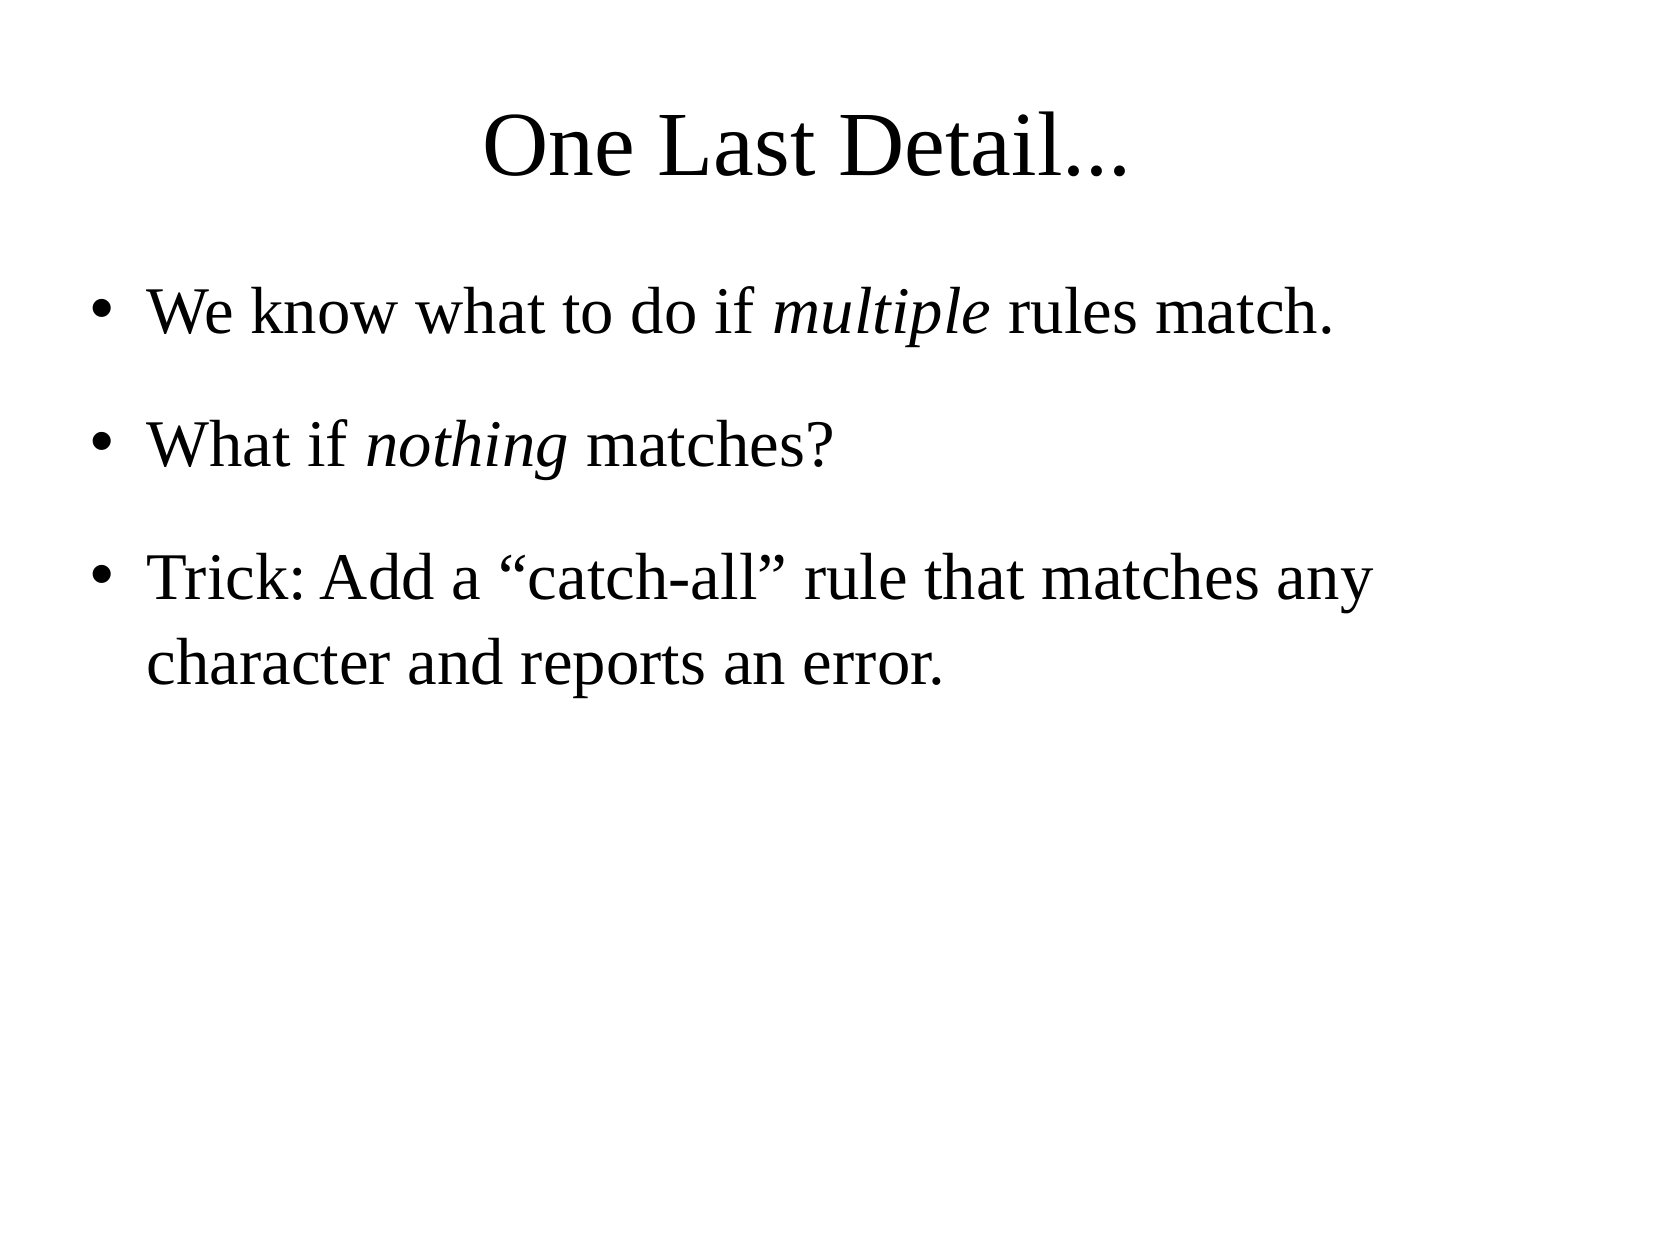

# One Last Detail...
We know what to do if multiple rules match.

What if nothing matches?

Trick: Add a “catch-all” rule that matches any character and reports an error.